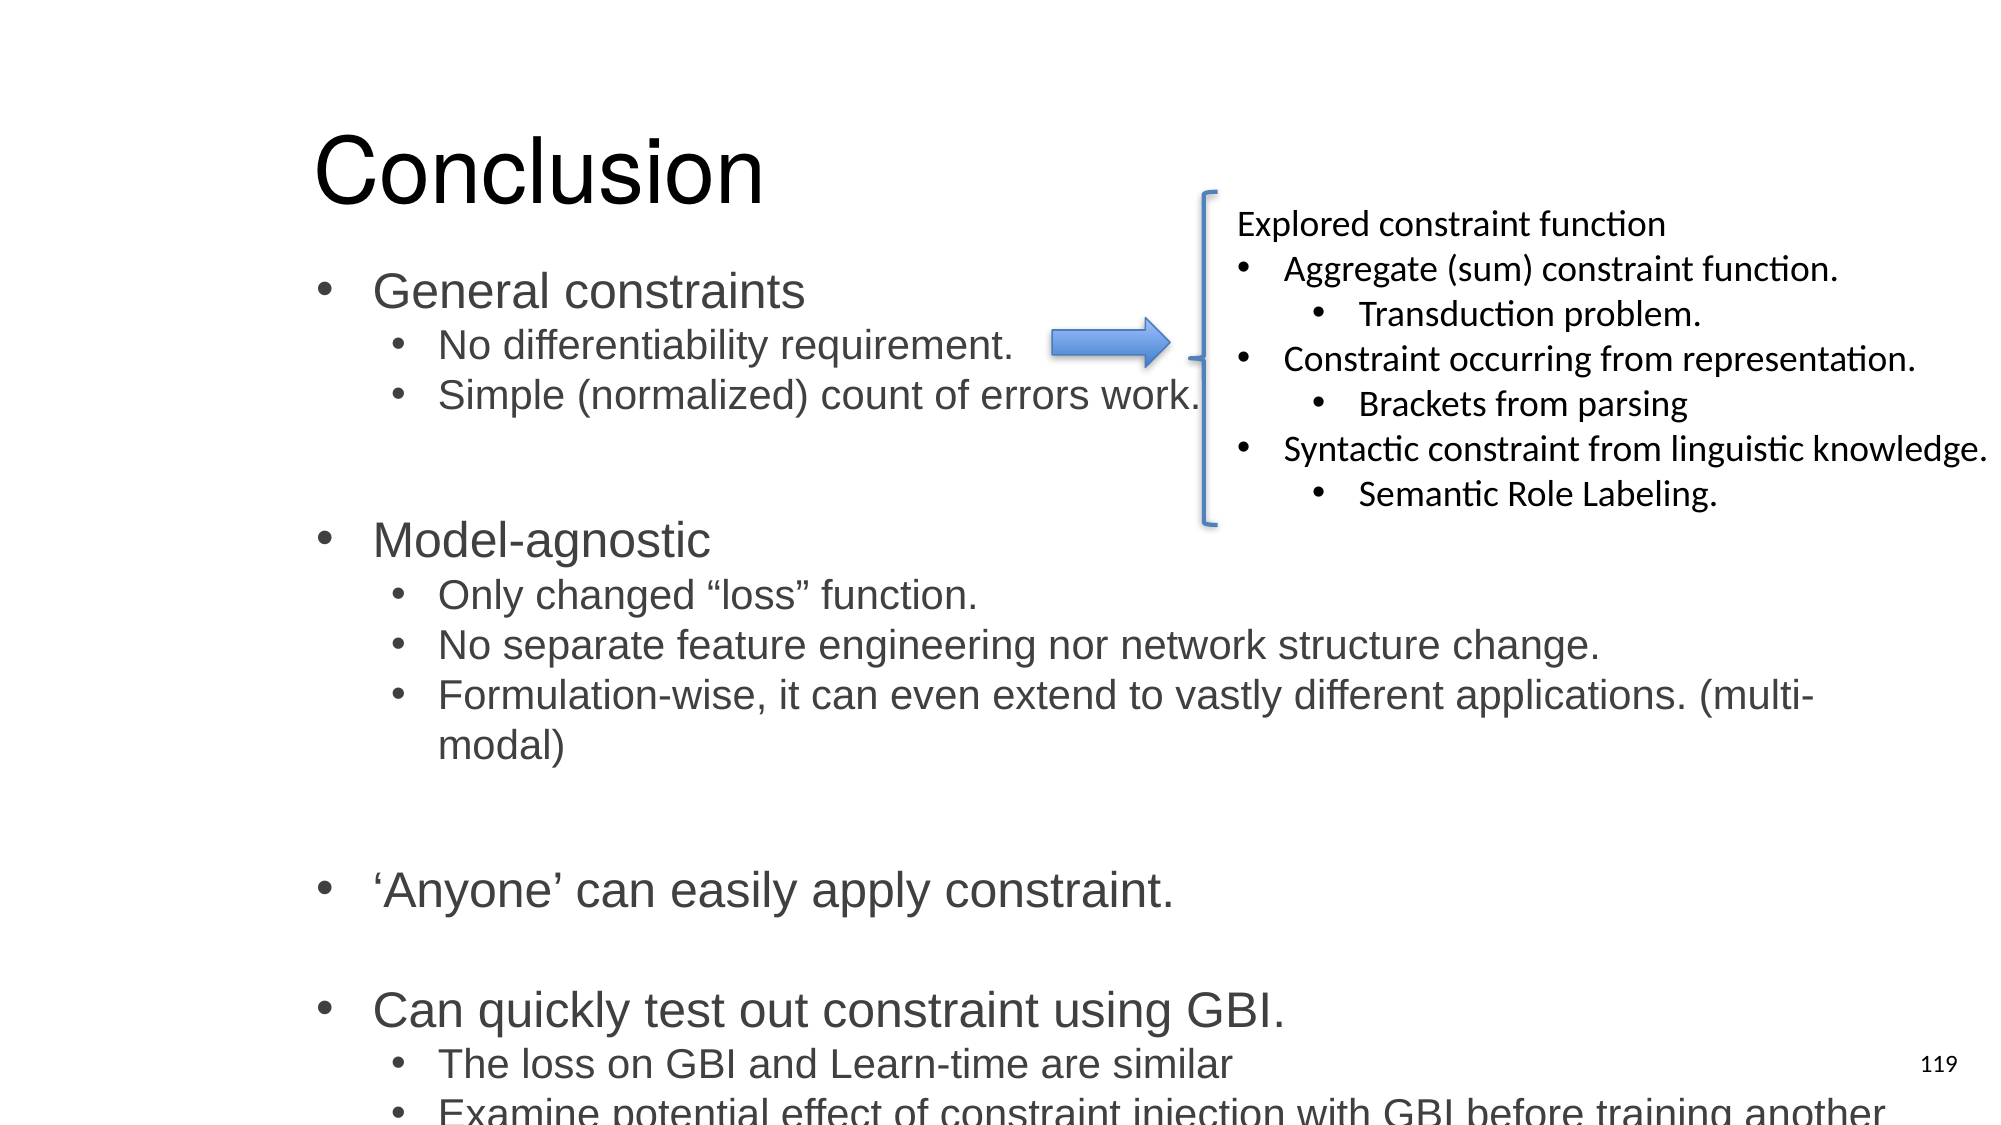

# Conclusion

Explored constraint function
Aggregate (sum) constraint function.
Transduction problem.
Constraint occurring from representation.
Brackets from parsing
Syntactic constraint from linguistic knowledge.
Semantic Role Labeling.
General constraints
No differentiability requirement.
Simple (normalized) count of errors work.

Model-agnostic
Only changed “loss” function.
No separate feature engineering nor network structure change.
Formulation-wise, it can even extend to vastly different applications. (multi-modal)

‘Anyone’ can easily apply constraint.

Can quickly test out constraint using GBI.
The loss on GBI and Learn-time are similar
Examine potential effect of constraint injection with GBI before training another model.

119